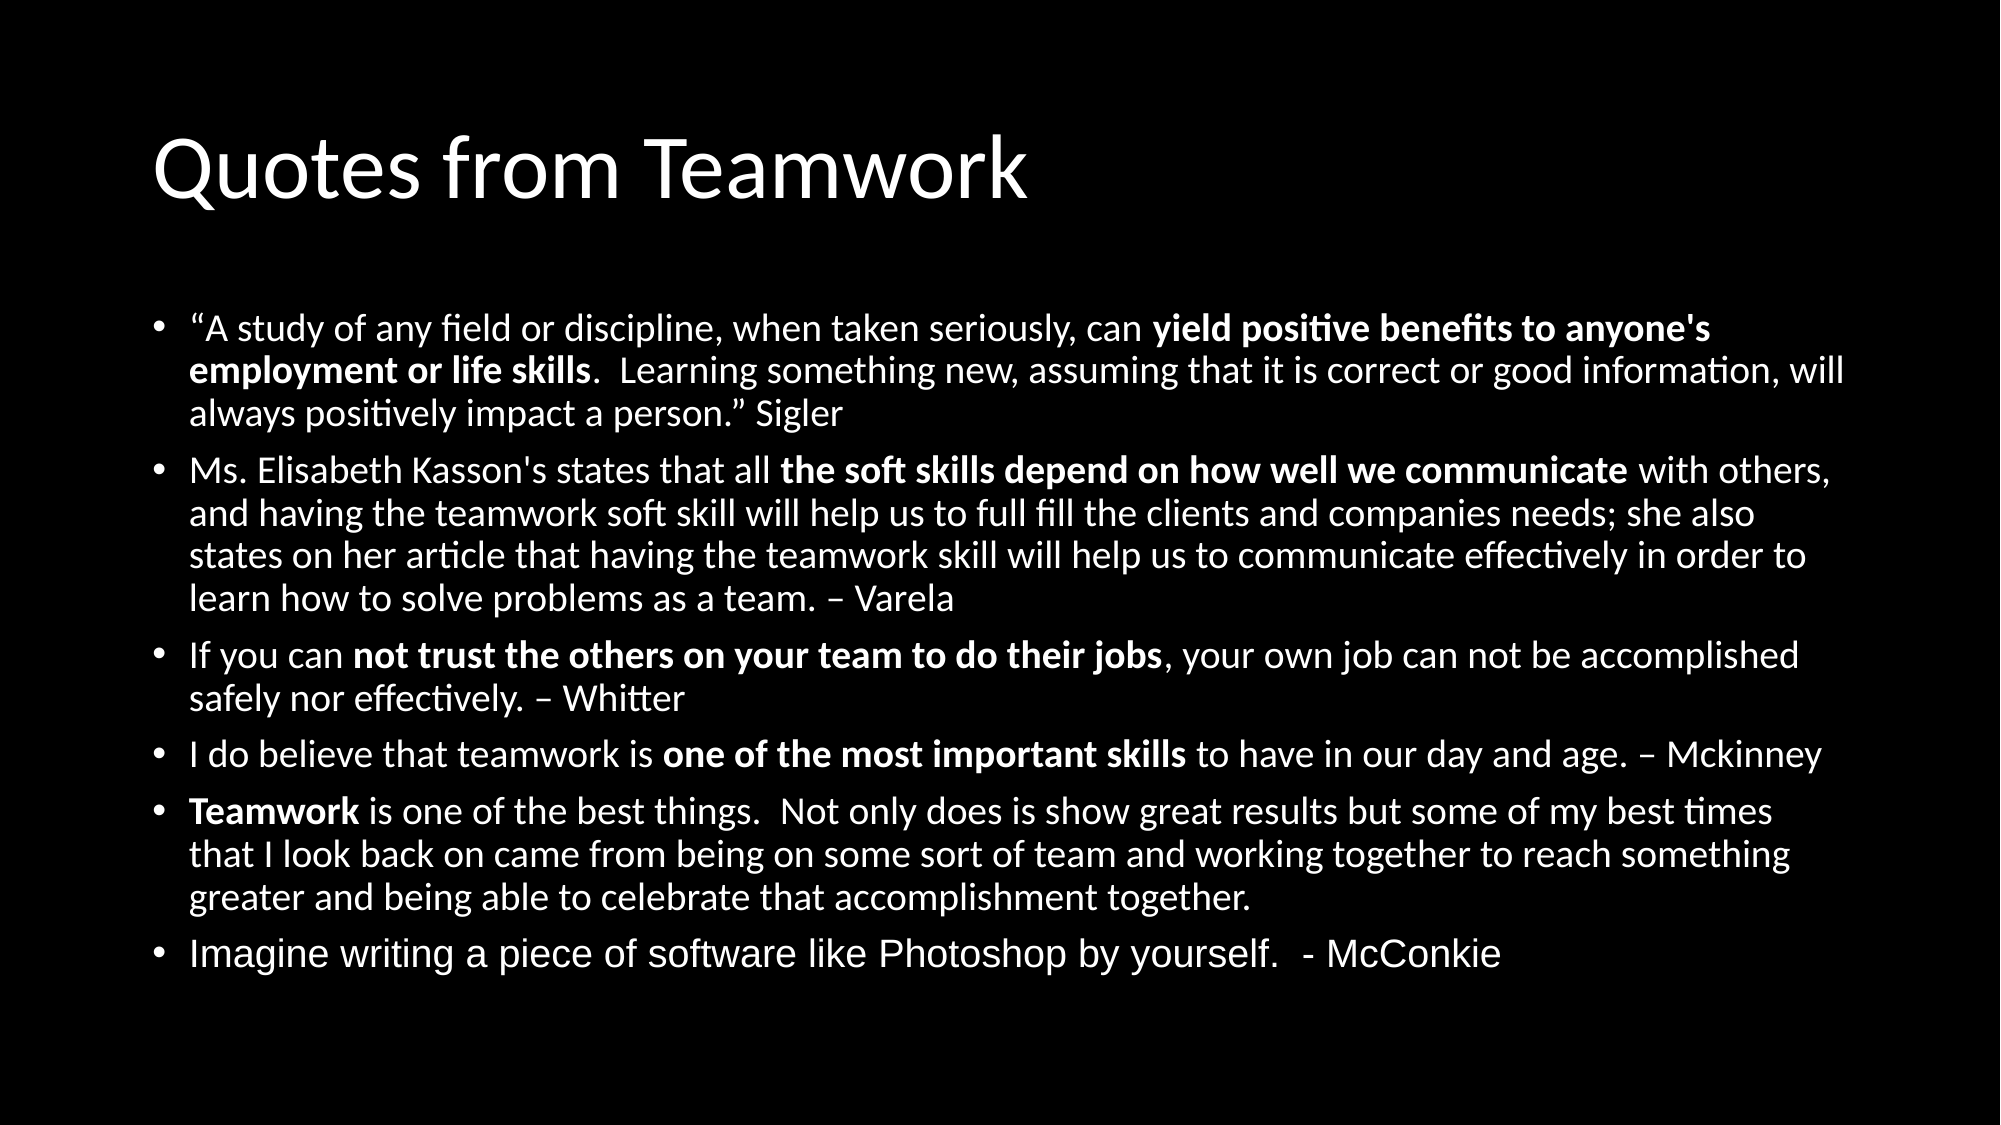

# Quotes from Teamwork
“A study of any field or discipline, when taken seriously, can yield positive benefits to anyone's employment or life skills.  Learning something new, assuming that it is correct or good information, will always positively impact a person.” Sigler
Ms. Elisabeth Kasson's states that all the soft skills depend on how well we communicate with others, and having the teamwork soft skill will help us to full fill the clients and companies needs; she also states on her article that having the teamwork skill will help us to communicate effectively in order to learn how to solve problems as a team. – Varela
If you can not trust the others on your team to do their jobs, your own job can not be accomplished safely nor effectively. – Whitter
I do believe that teamwork is one of the most important skills to have in our day and age. – Mckinney
Teamwork is one of the best things.  Not only does is show great results but some of my best times that I look back on came from being on some sort of team and working together to reach something greater and being able to celebrate that accomplishment together.
Imagine writing a piece of software like Photoshop by yourself.  - McConkie